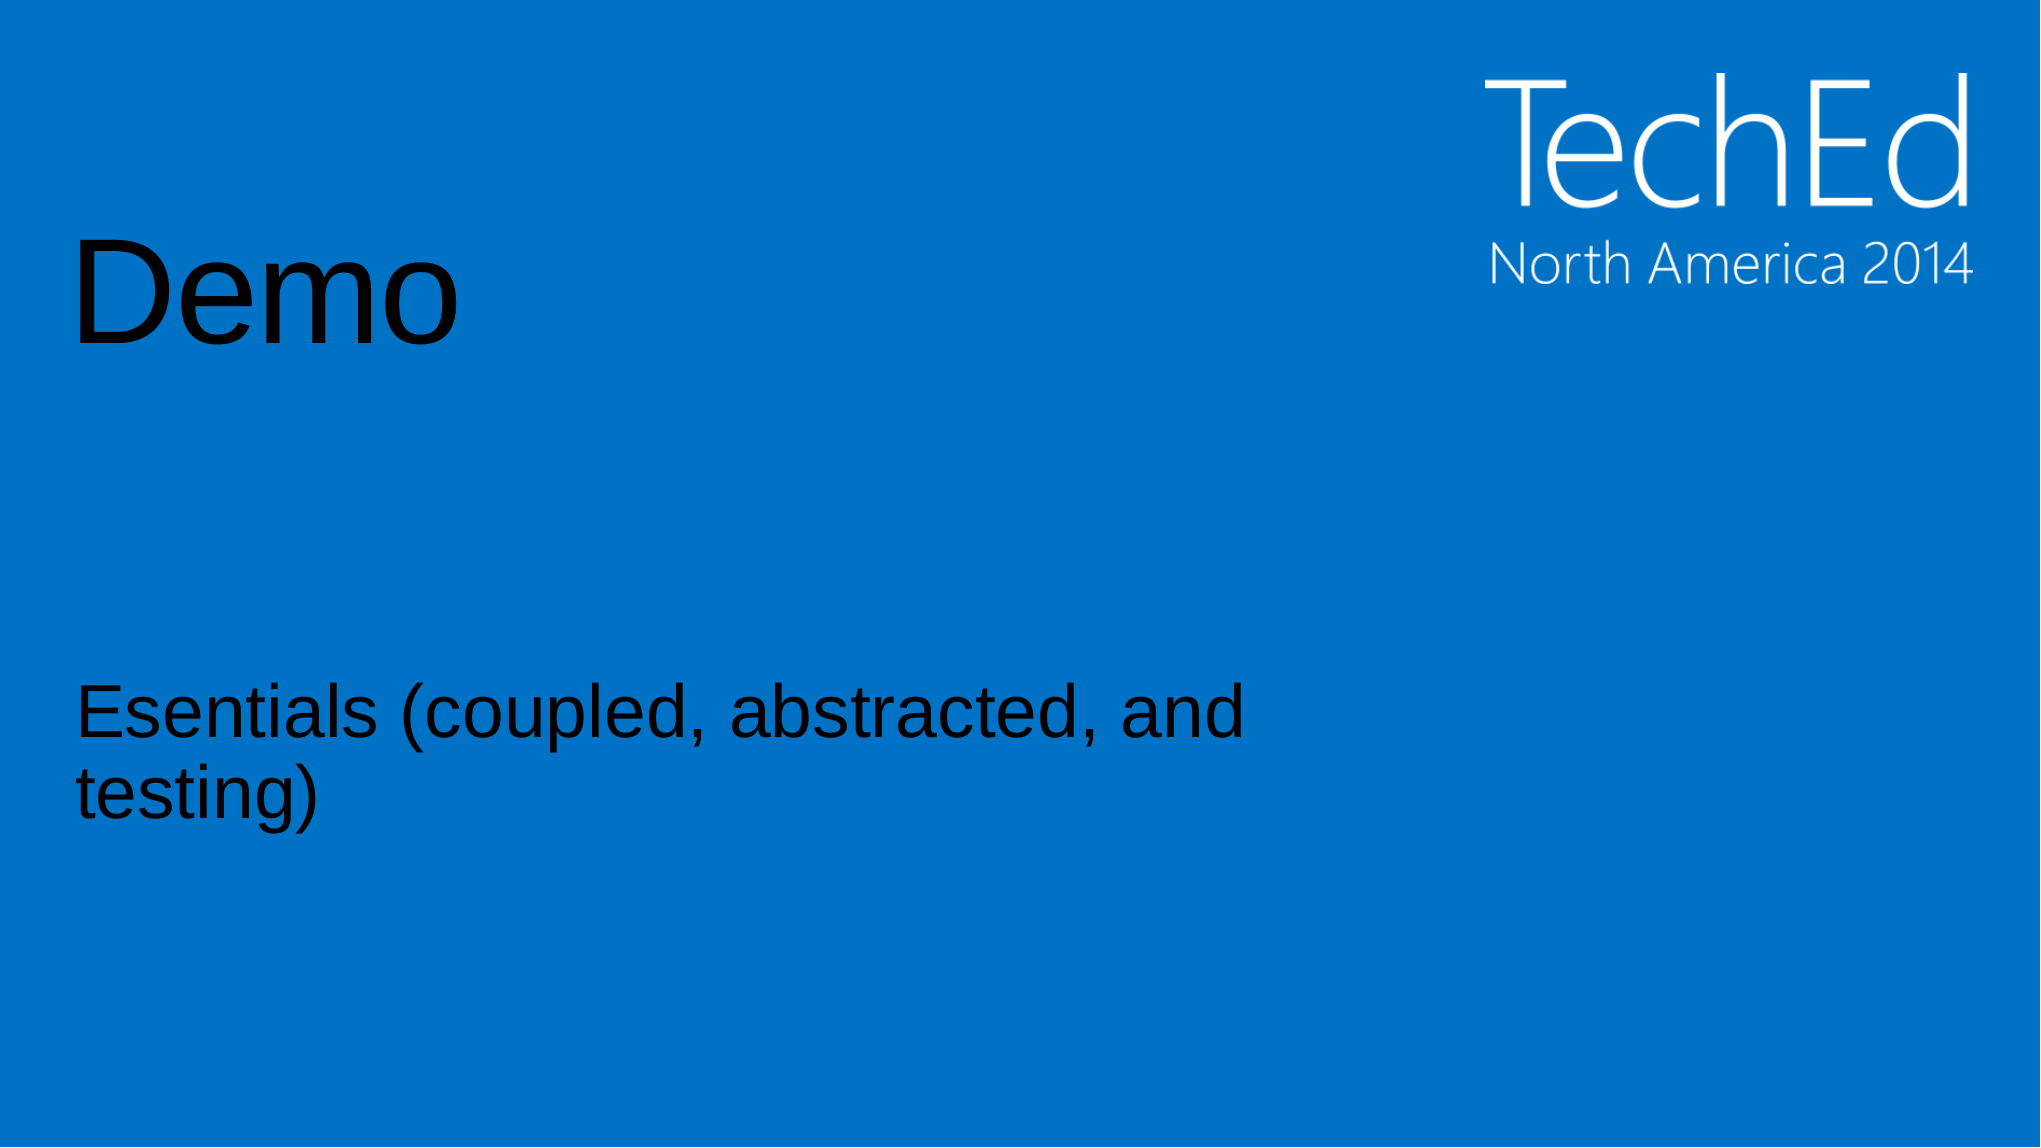

# Demo
Esentials (coupled, abstracted, and testing)